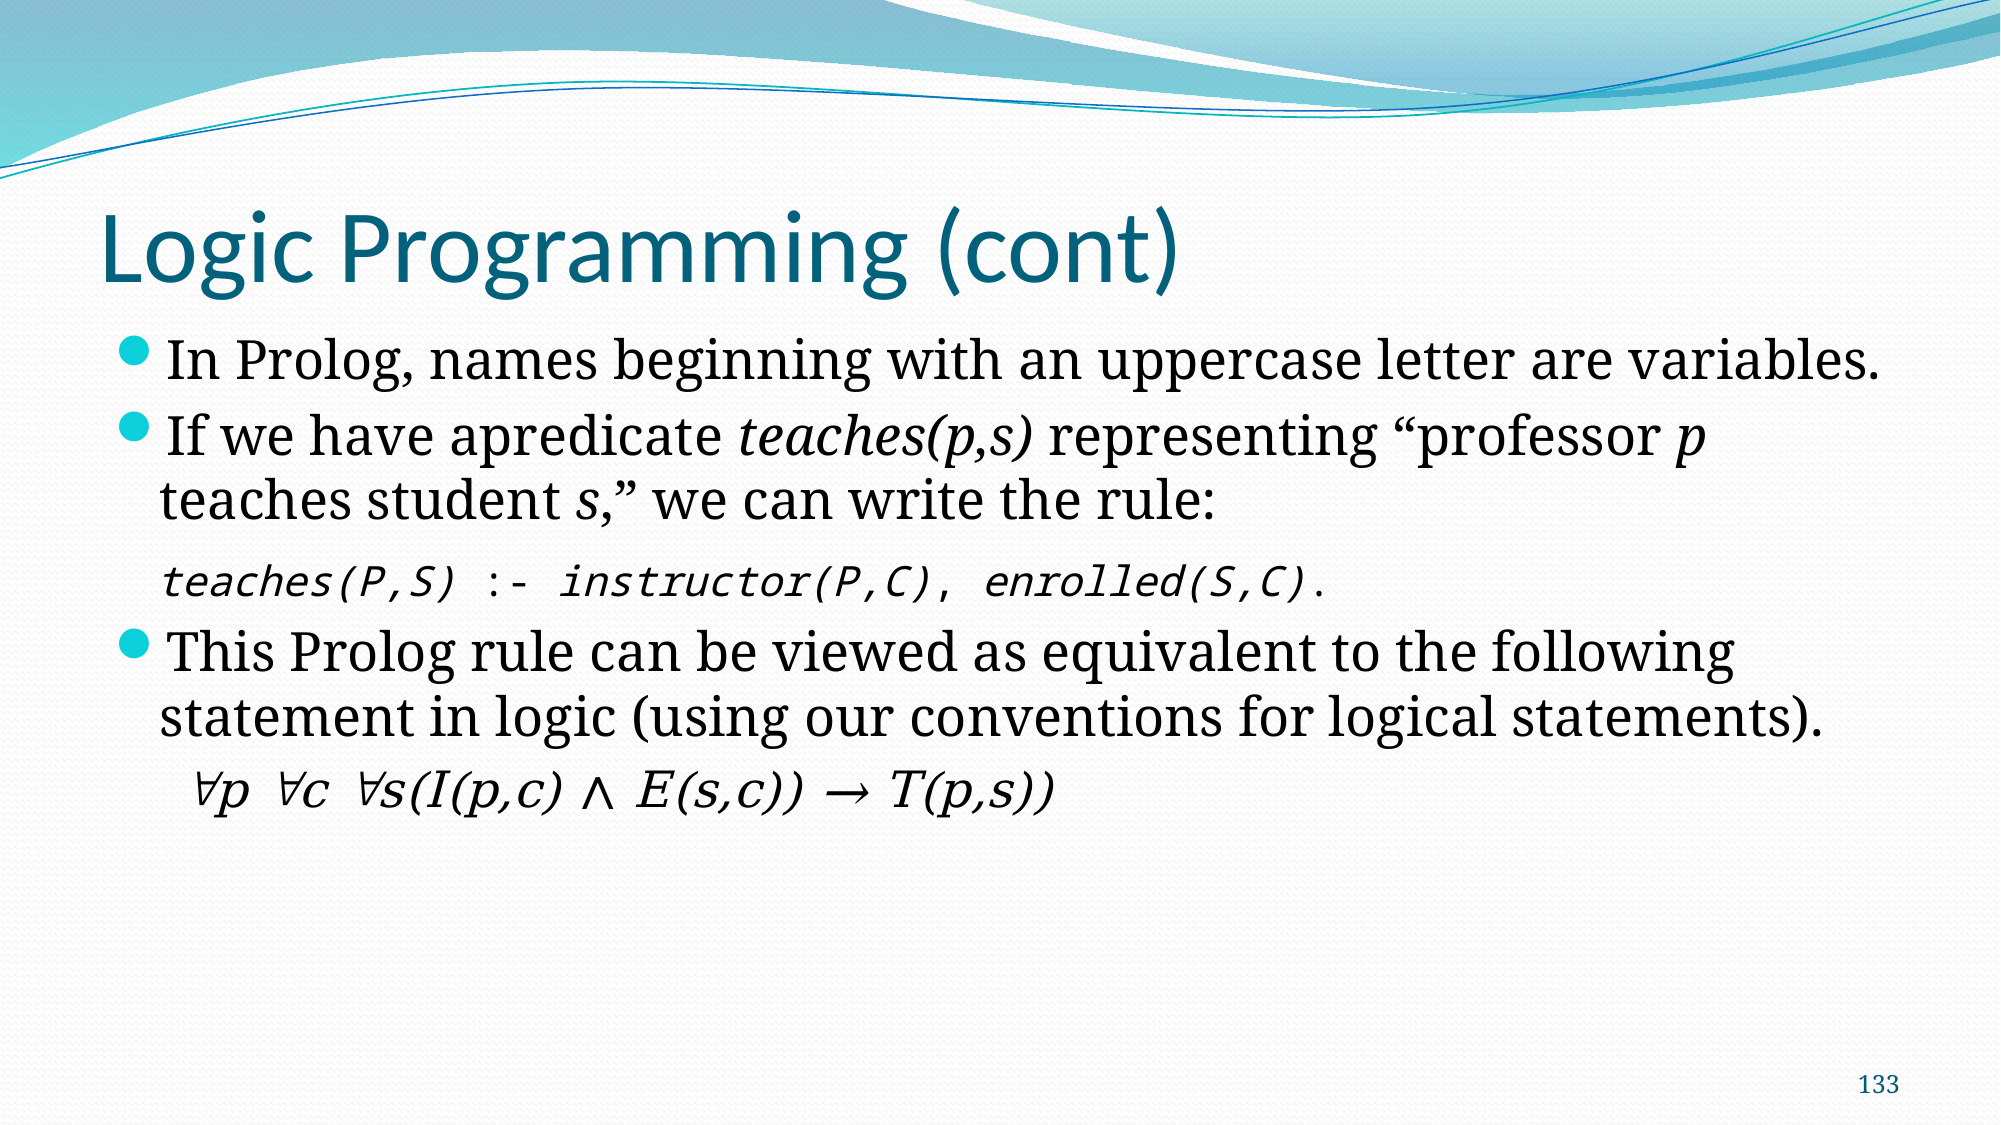

# Logic Programming (cont)
In Prolog, names beginning with an uppercase letter are variables.
If we have apredicate teaches(p,s) representing “professor p teaches student s,” we can write the rule:
   teaches(P,S) :- instructor(P,C), enrolled(S,C).
This Prolog rule can be viewed as equivalent to the following statement in logic (using our conventions for logical statements).
∀p ∀c ∀s(I(p,c) ∧ E(s,c)) → T(p,s))

133